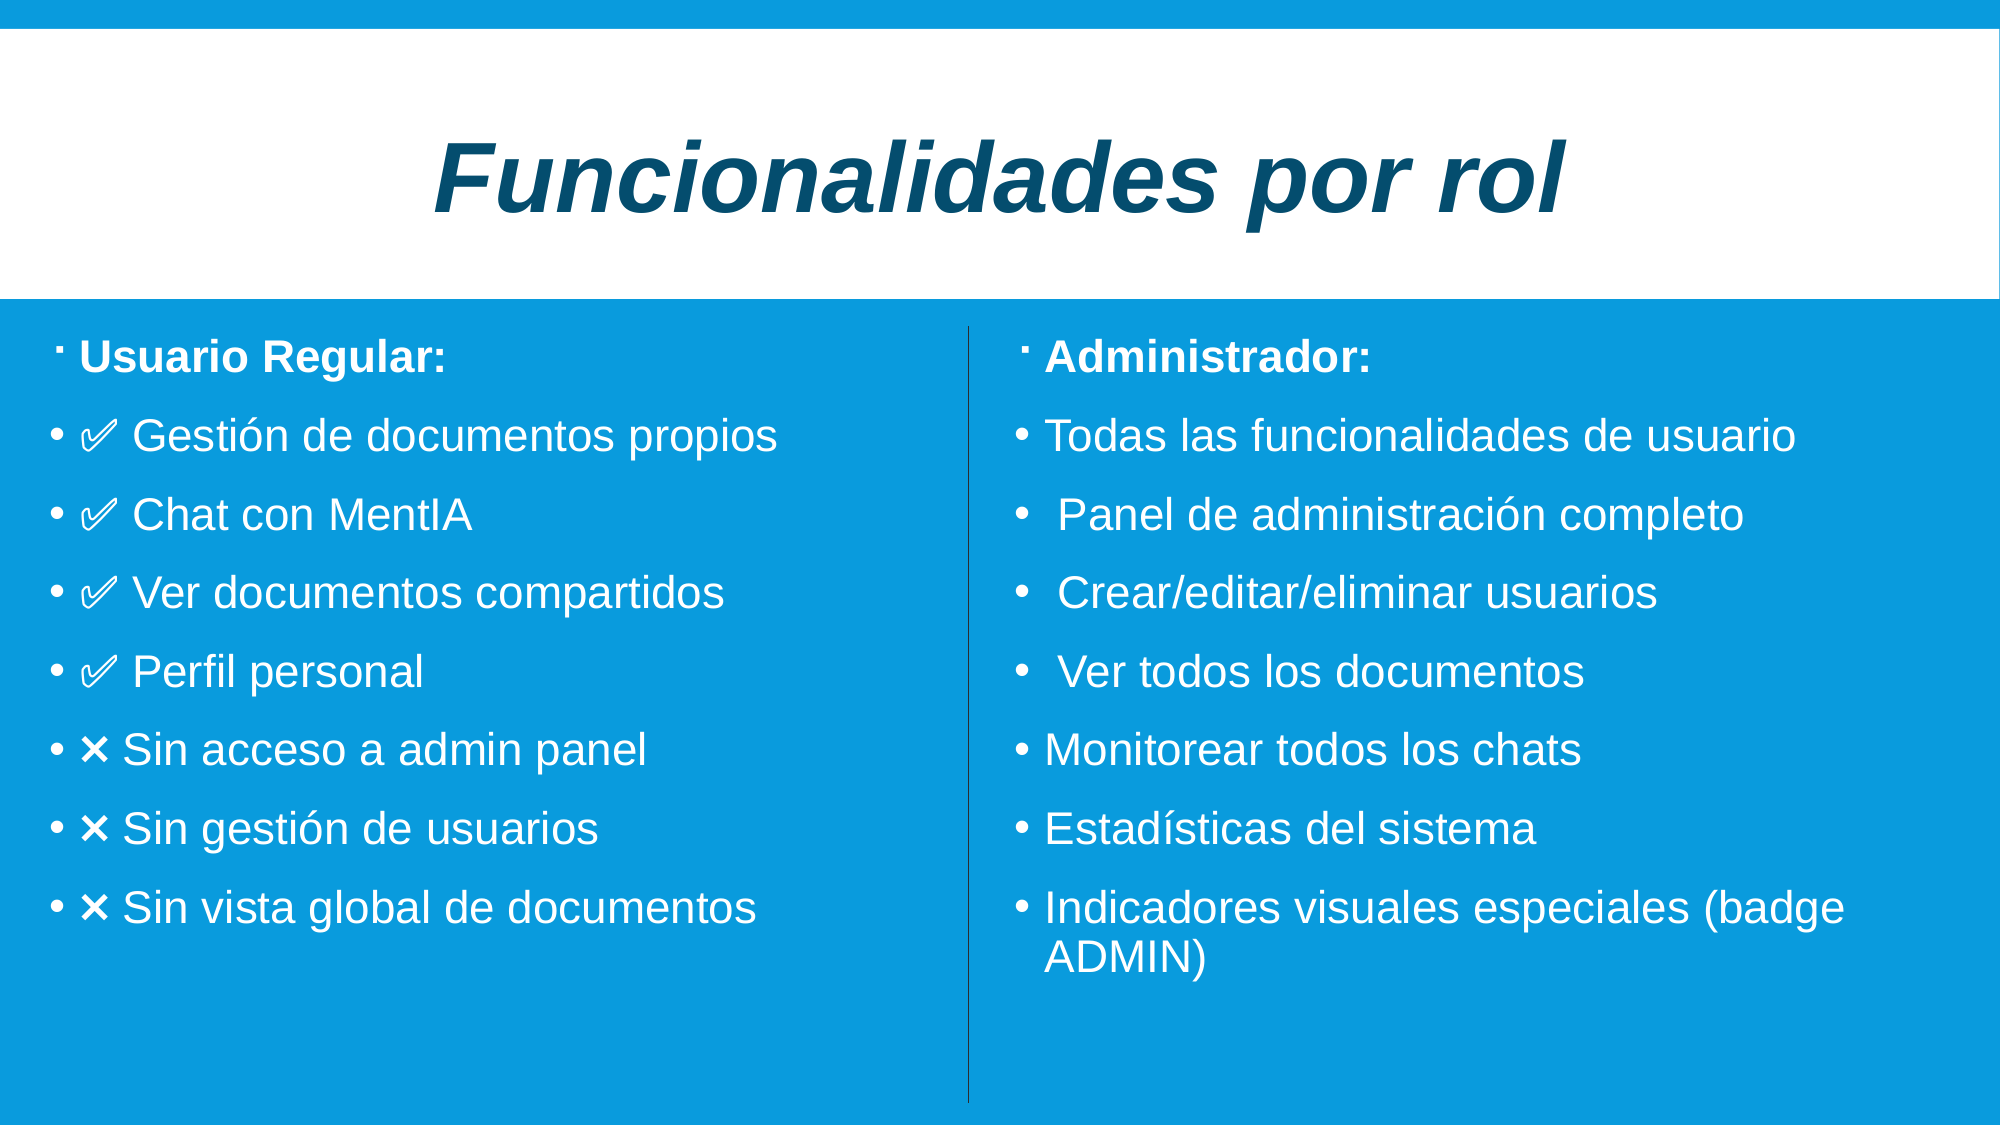

Funcionalidades por rol
#
Usuario Regular:
✅ Gestión de documentos propios
✅ Chat con MentIA
✅ Ver documentos compartidos
✅ Perfil personal
❌ Sin acceso a admin panel
❌ Sin gestión de usuarios
❌ Sin vista global de documentos

Administrador:
Todas las funcionalidades de usuario
 Panel de administración completo
 Crear/editar/eliminar usuarios
 Ver todos los documentos
Monitorear todos los chats
Estadísticas del sistema
Indicadores visuales especiales (badge ADMIN)